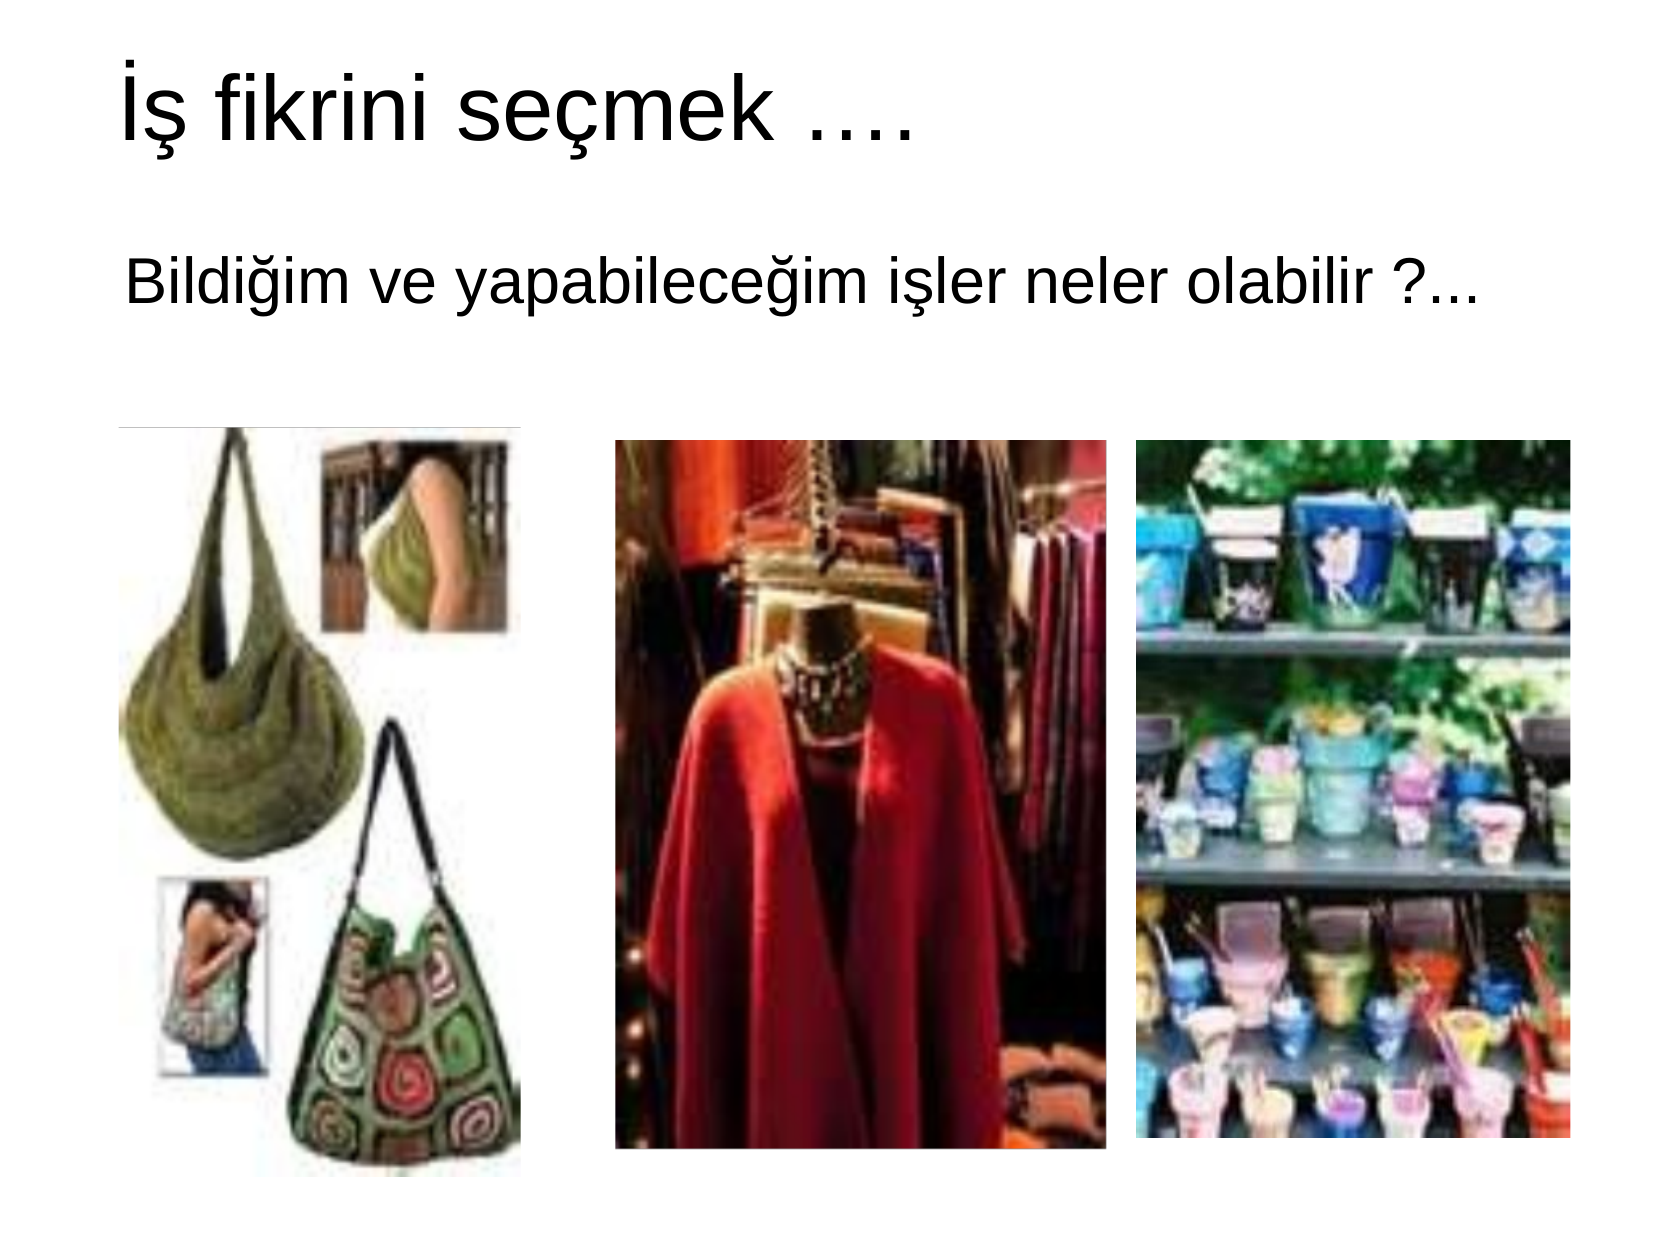

# İş fikrini seçmek ….
Bildiğim ve yapabileceğim işler neler olabilir ?...